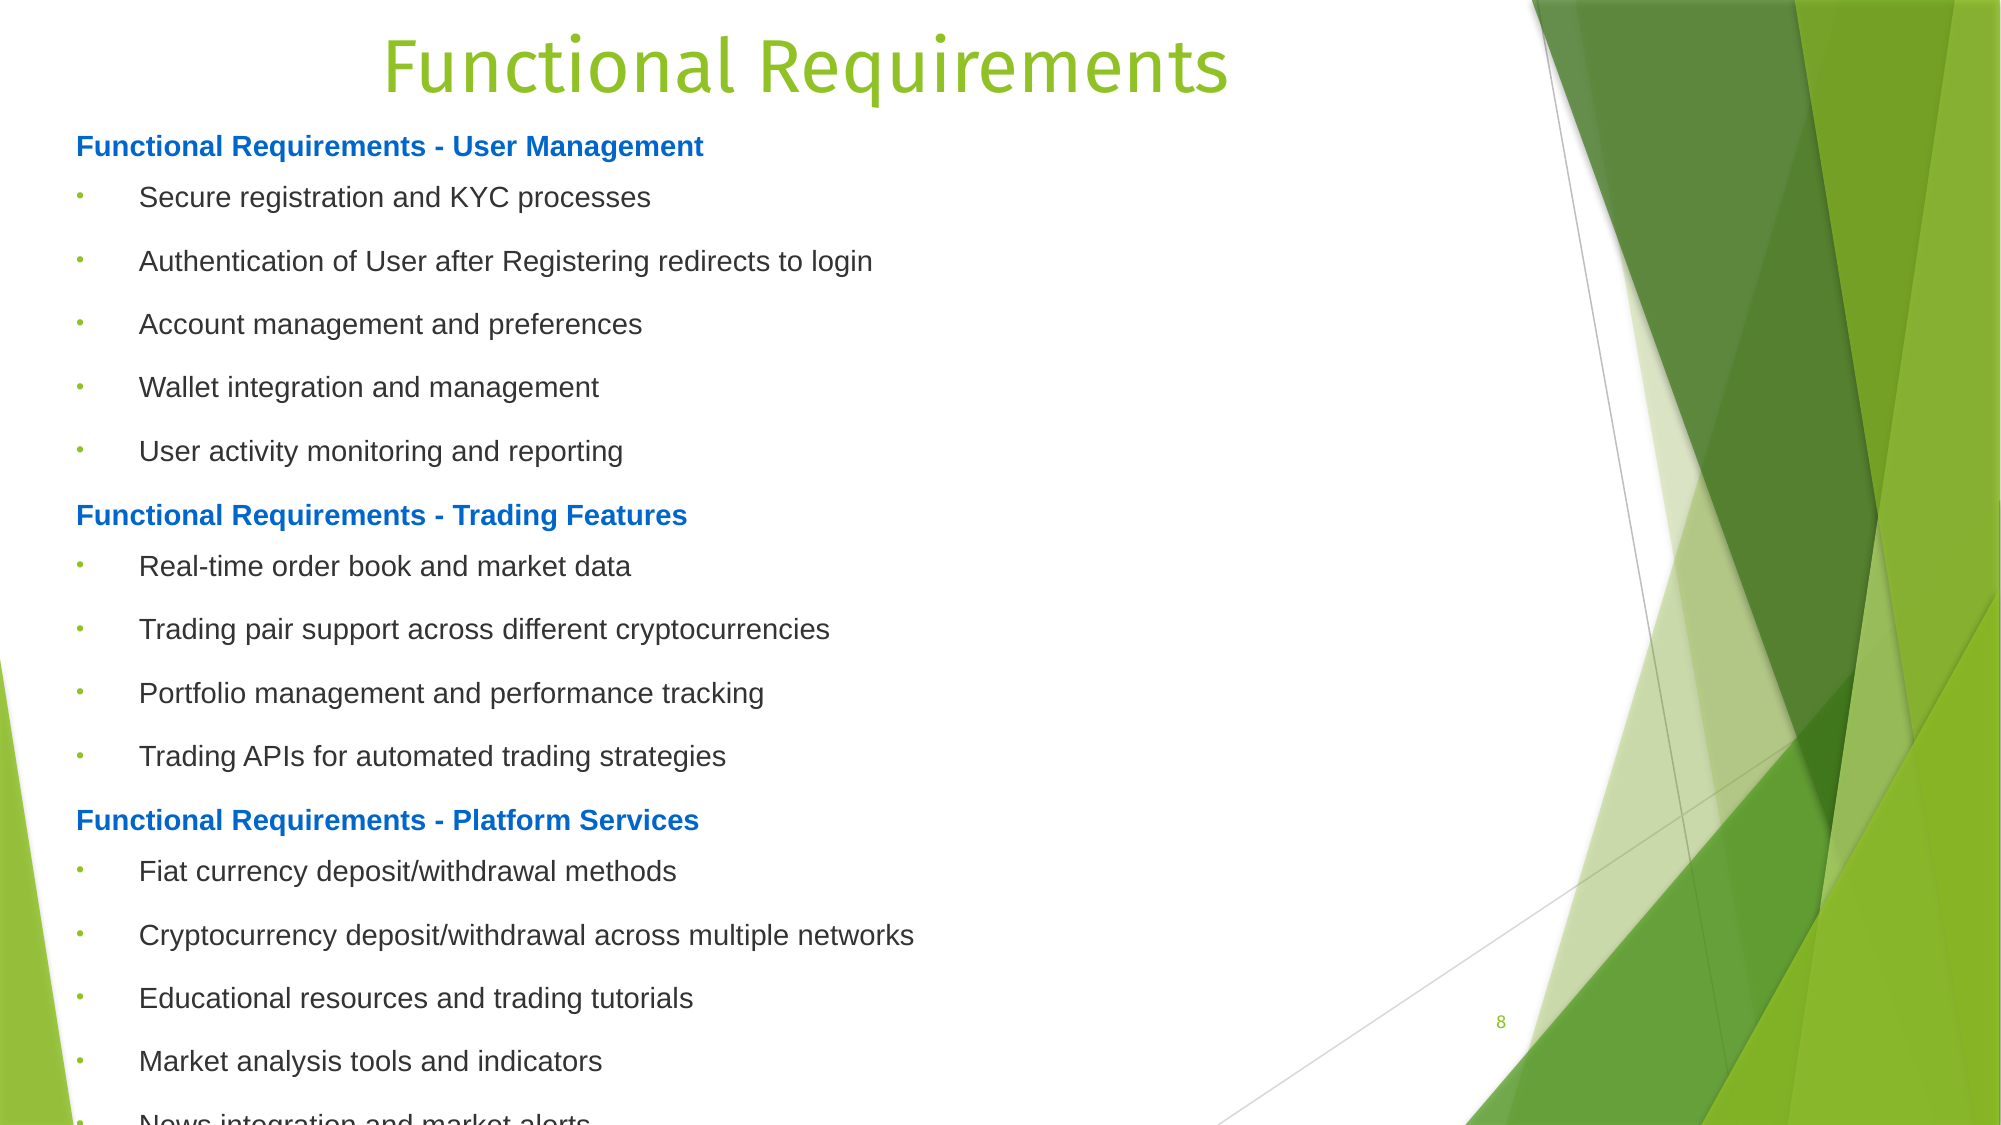

# Functional Requirements
Functional Requirements - User Management
Secure registration and KYC processes
Authentication of User after Registering redirects to login
Account management and preferences
Wallet integration and management
User activity monitoring and reporting
Functional Requirements - Trading Features
Real-time order book and market data
Trading pair support across different cryptocurrencies
Portfolio management and performance tracking
Trading APIs for automated trading strategies
Functional Requirements - Platform Services
Fiat currency deposit/withdrawal methods
Cryptocurrency deposit/withdrawal across multiple networks
Educational resources and trading tutorials
Market analysis tools and indicators
News integration and market alerts

8